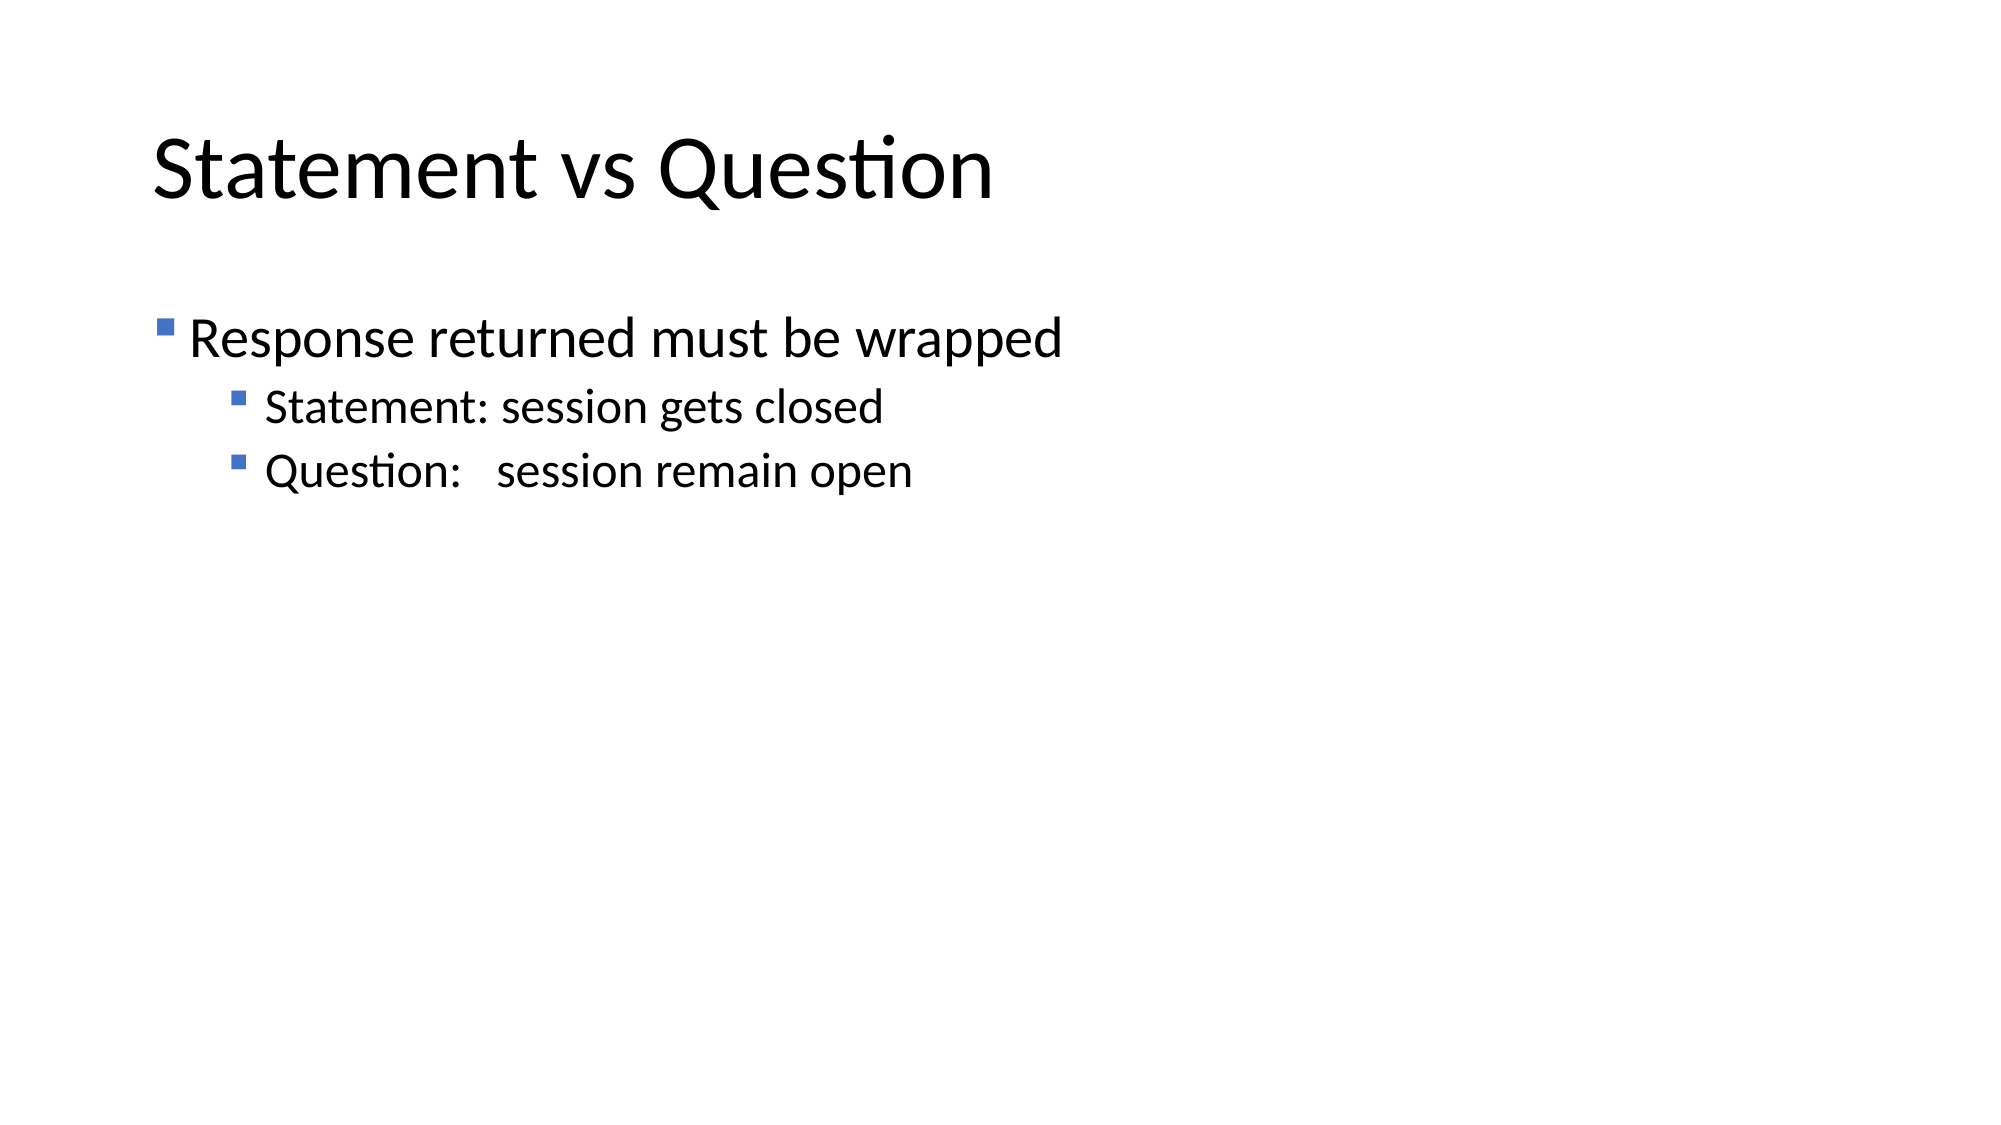

# Statement vs Question
Response returned must be wrapped
Statement: session gets closed
Question:   session remain open